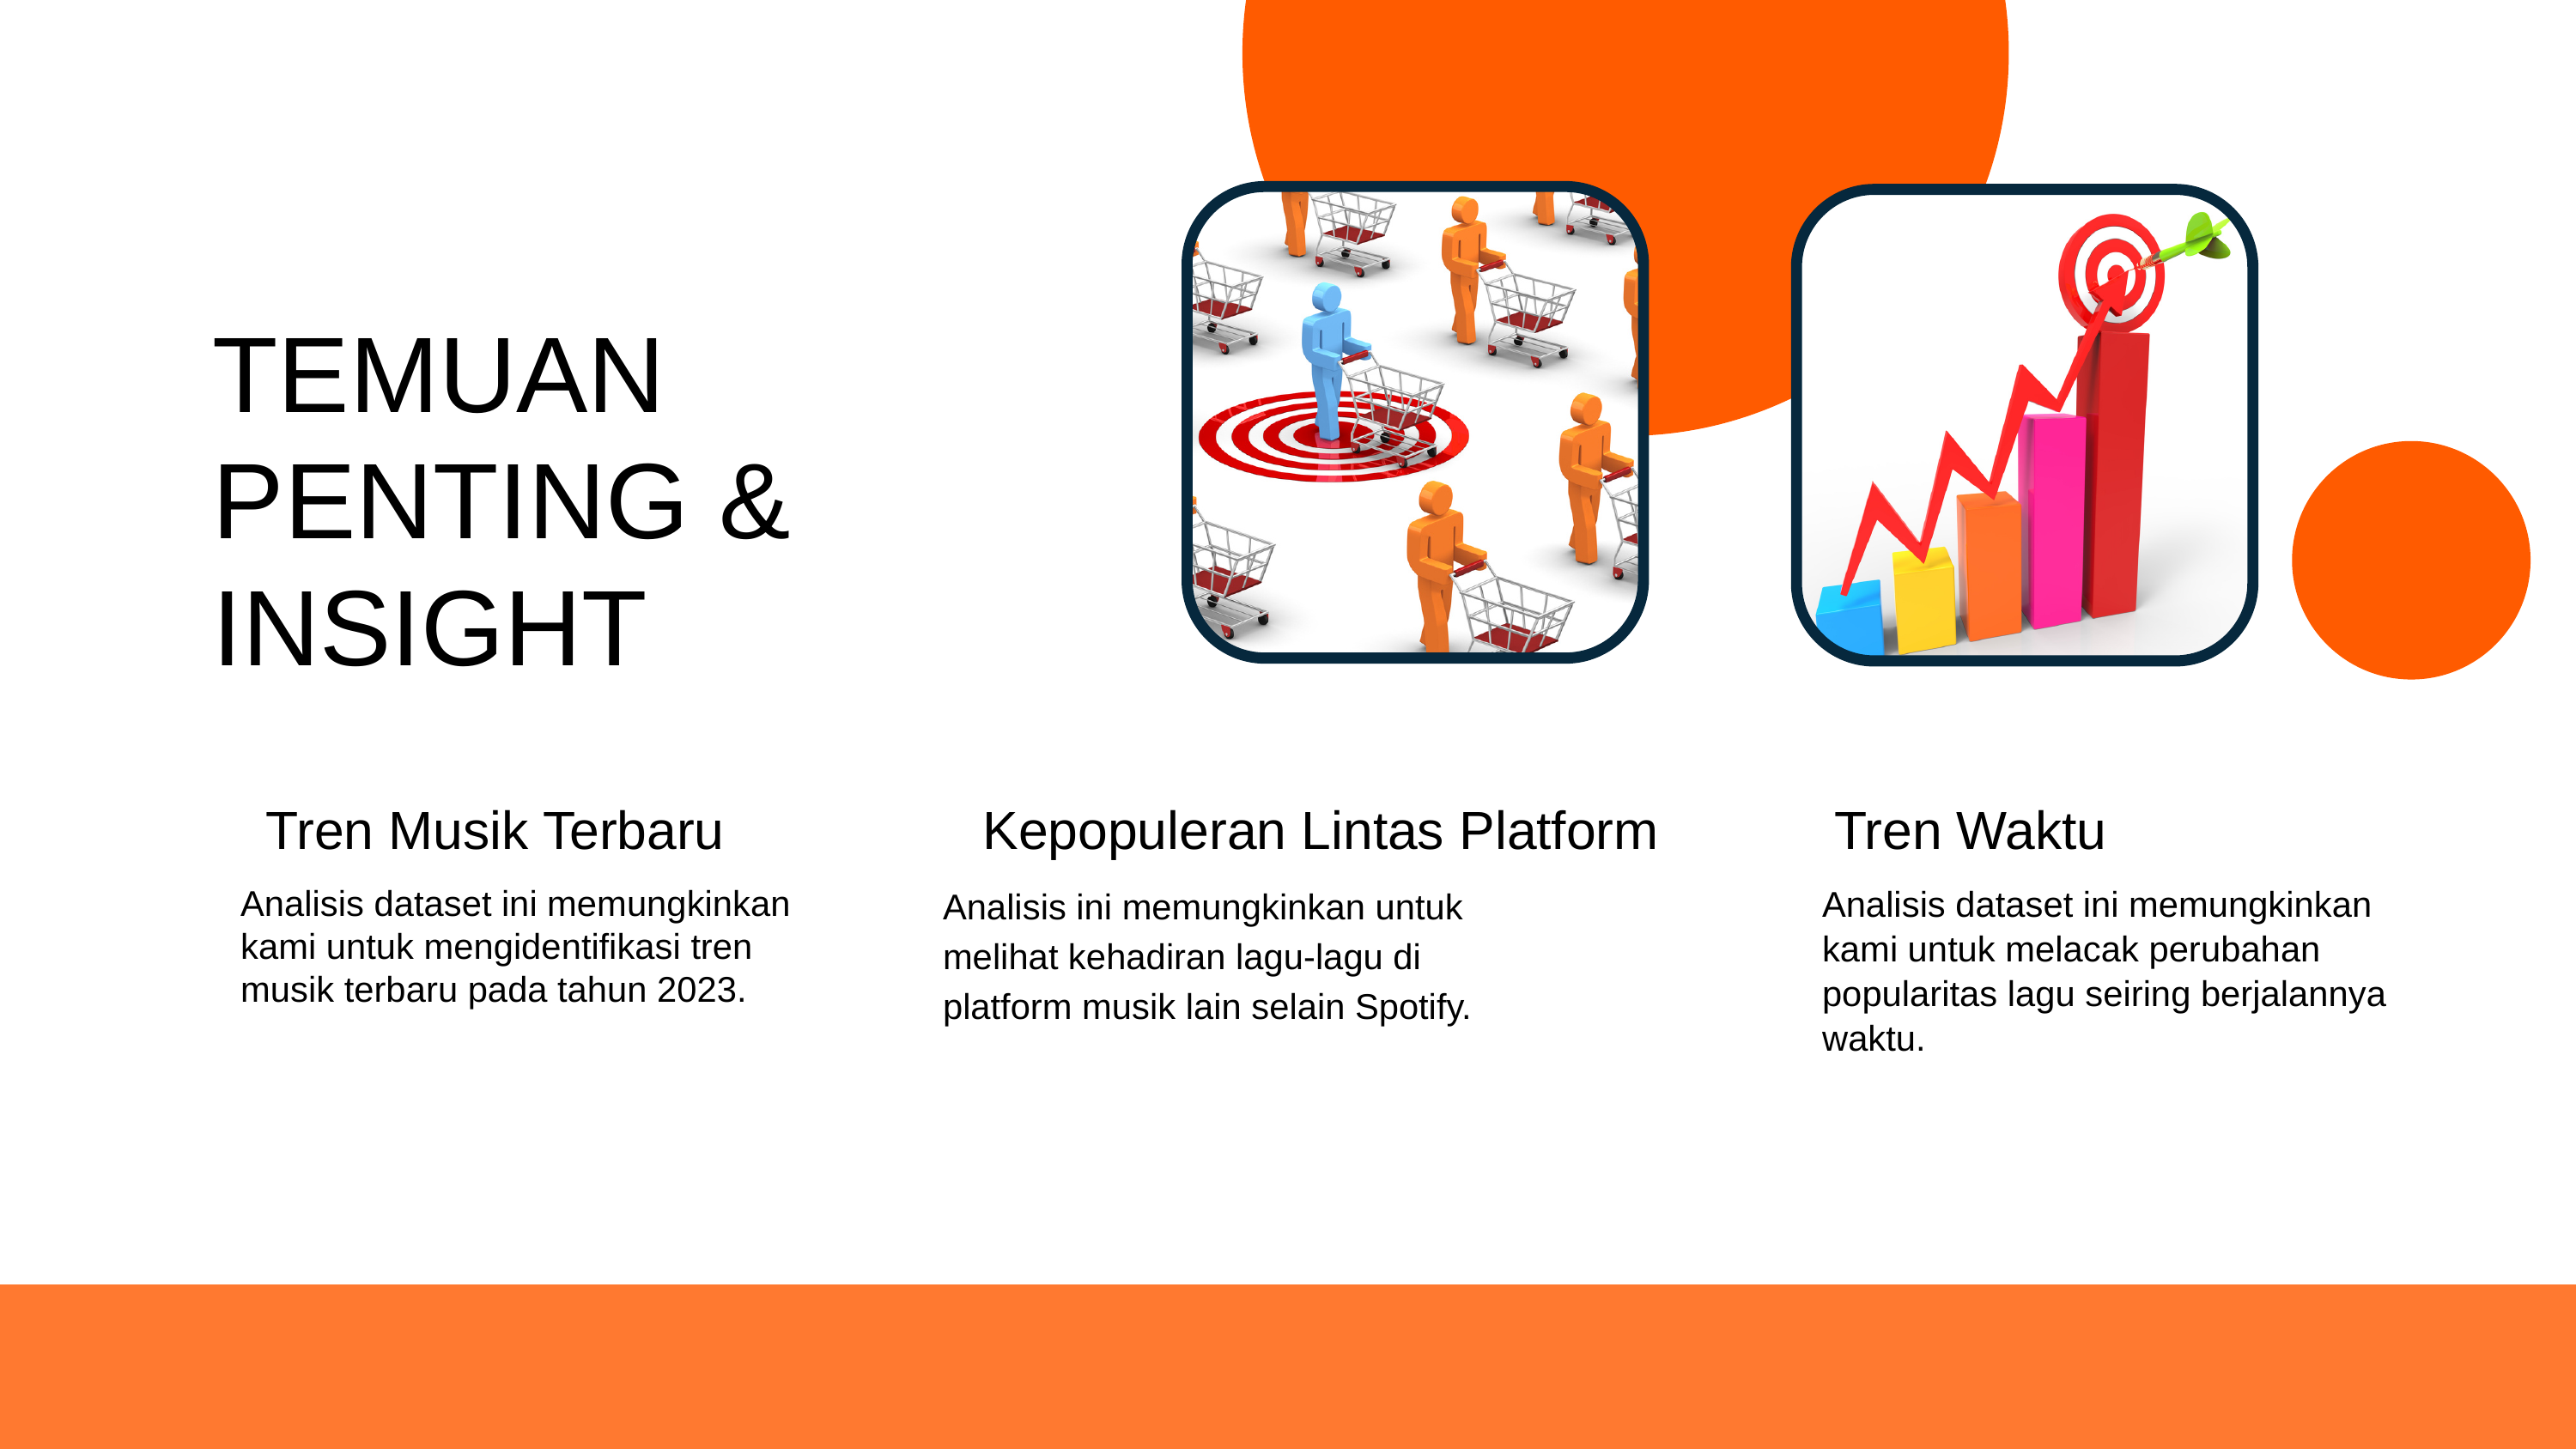

TEMUAN PENTING & INSIGHT

Tren Musik Terbaru
Analisis dataset ini memungkinkan kami untuk mengidentifikasi tren musik terbaru pada tahun 2023.
Kepopuleran Lintas Platform
Analisis ini memungkinkan untuk melihat kehadiran lagu-lagu di platform musik lain selain Spotify.
Tren Waktu
Analisis dataset ini memungkinkan kami untuk melacak perubahan popularitas lagu seiring berjalannya waktu.